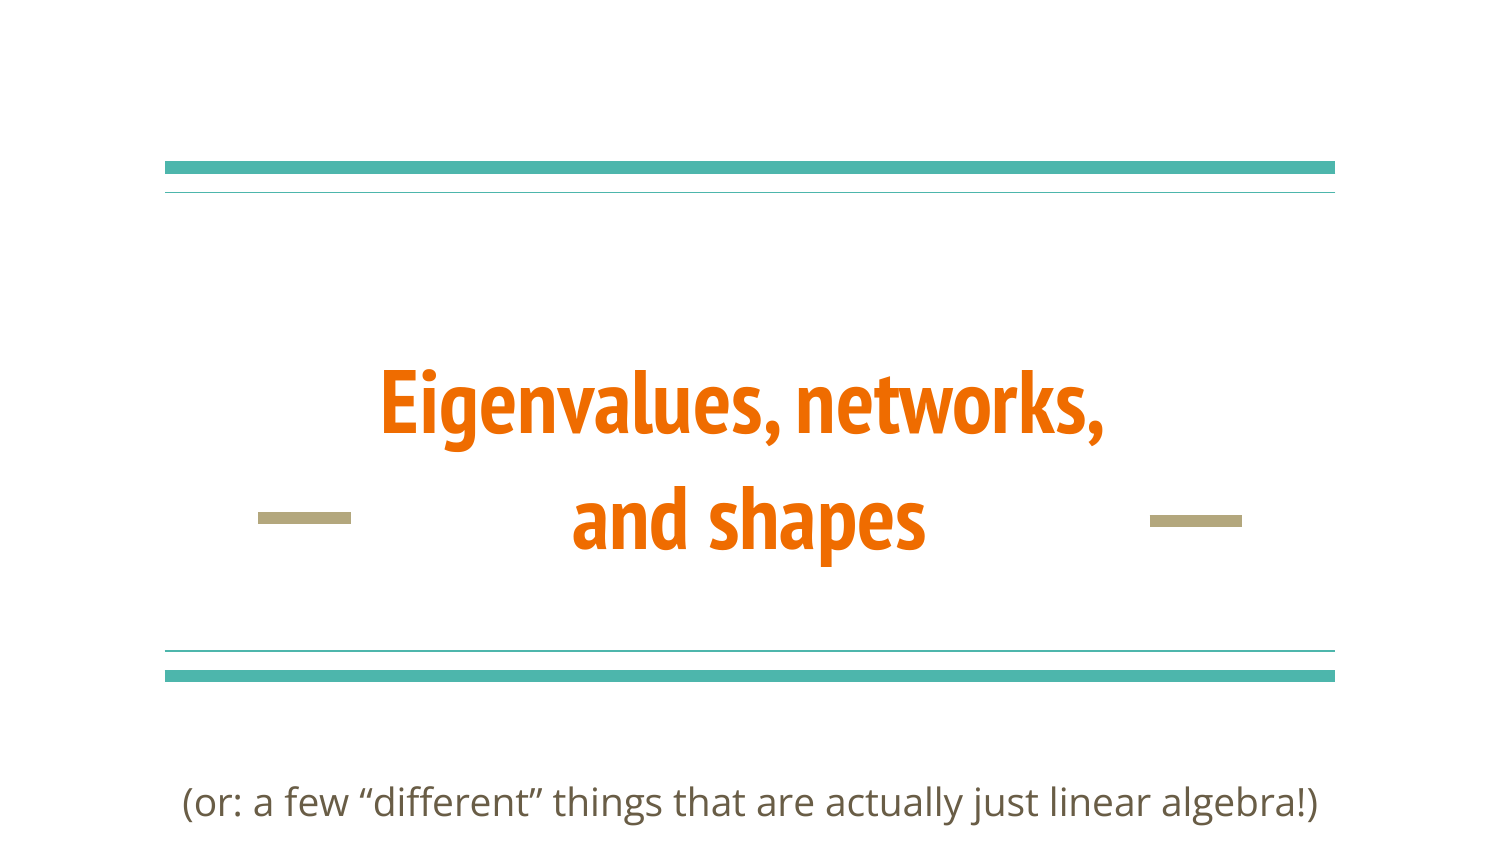

# Eigenvalues, networks,
and shapes
(or: a few “different” things that are actually just linear algebra!)